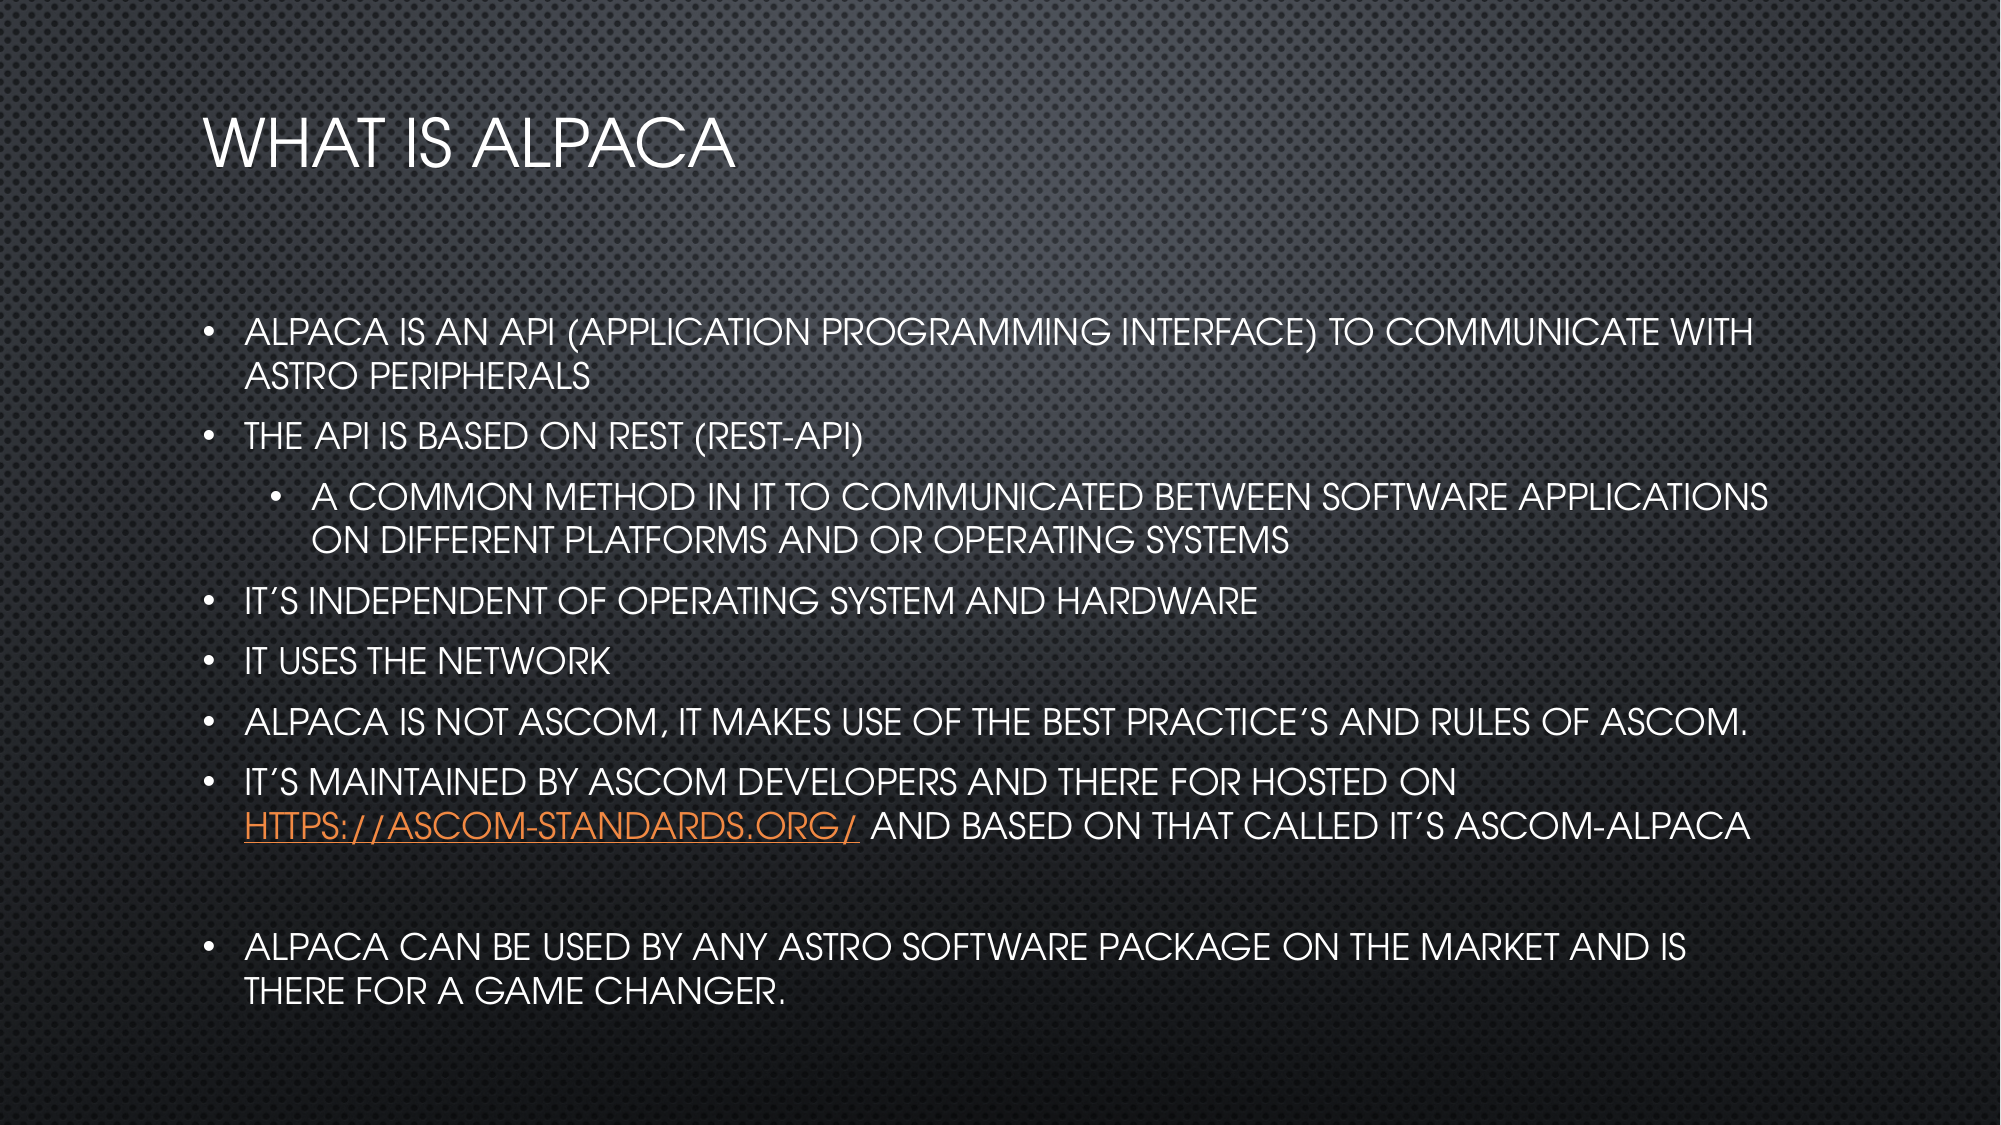

# What iS ALPACA
alpaca is an API (Application Programming Interface) to communicate with astro peripherals
the API is based on REST (REST-API)
a common method in IT to communicated between software applications on different platforms and or operating systems
it’s independent of operating system and hardware
it uses the network
ALPACA is not ASCOM, it makes use of the best practice’s and rules of ASCOM.
IT’s maintained by ascom developers and there for hosted on https://ascom-standards.org/ and based on that called it’s ASCOM-ALPACA

alpaca can be used by any astro software package on the market and is there for a game changer.